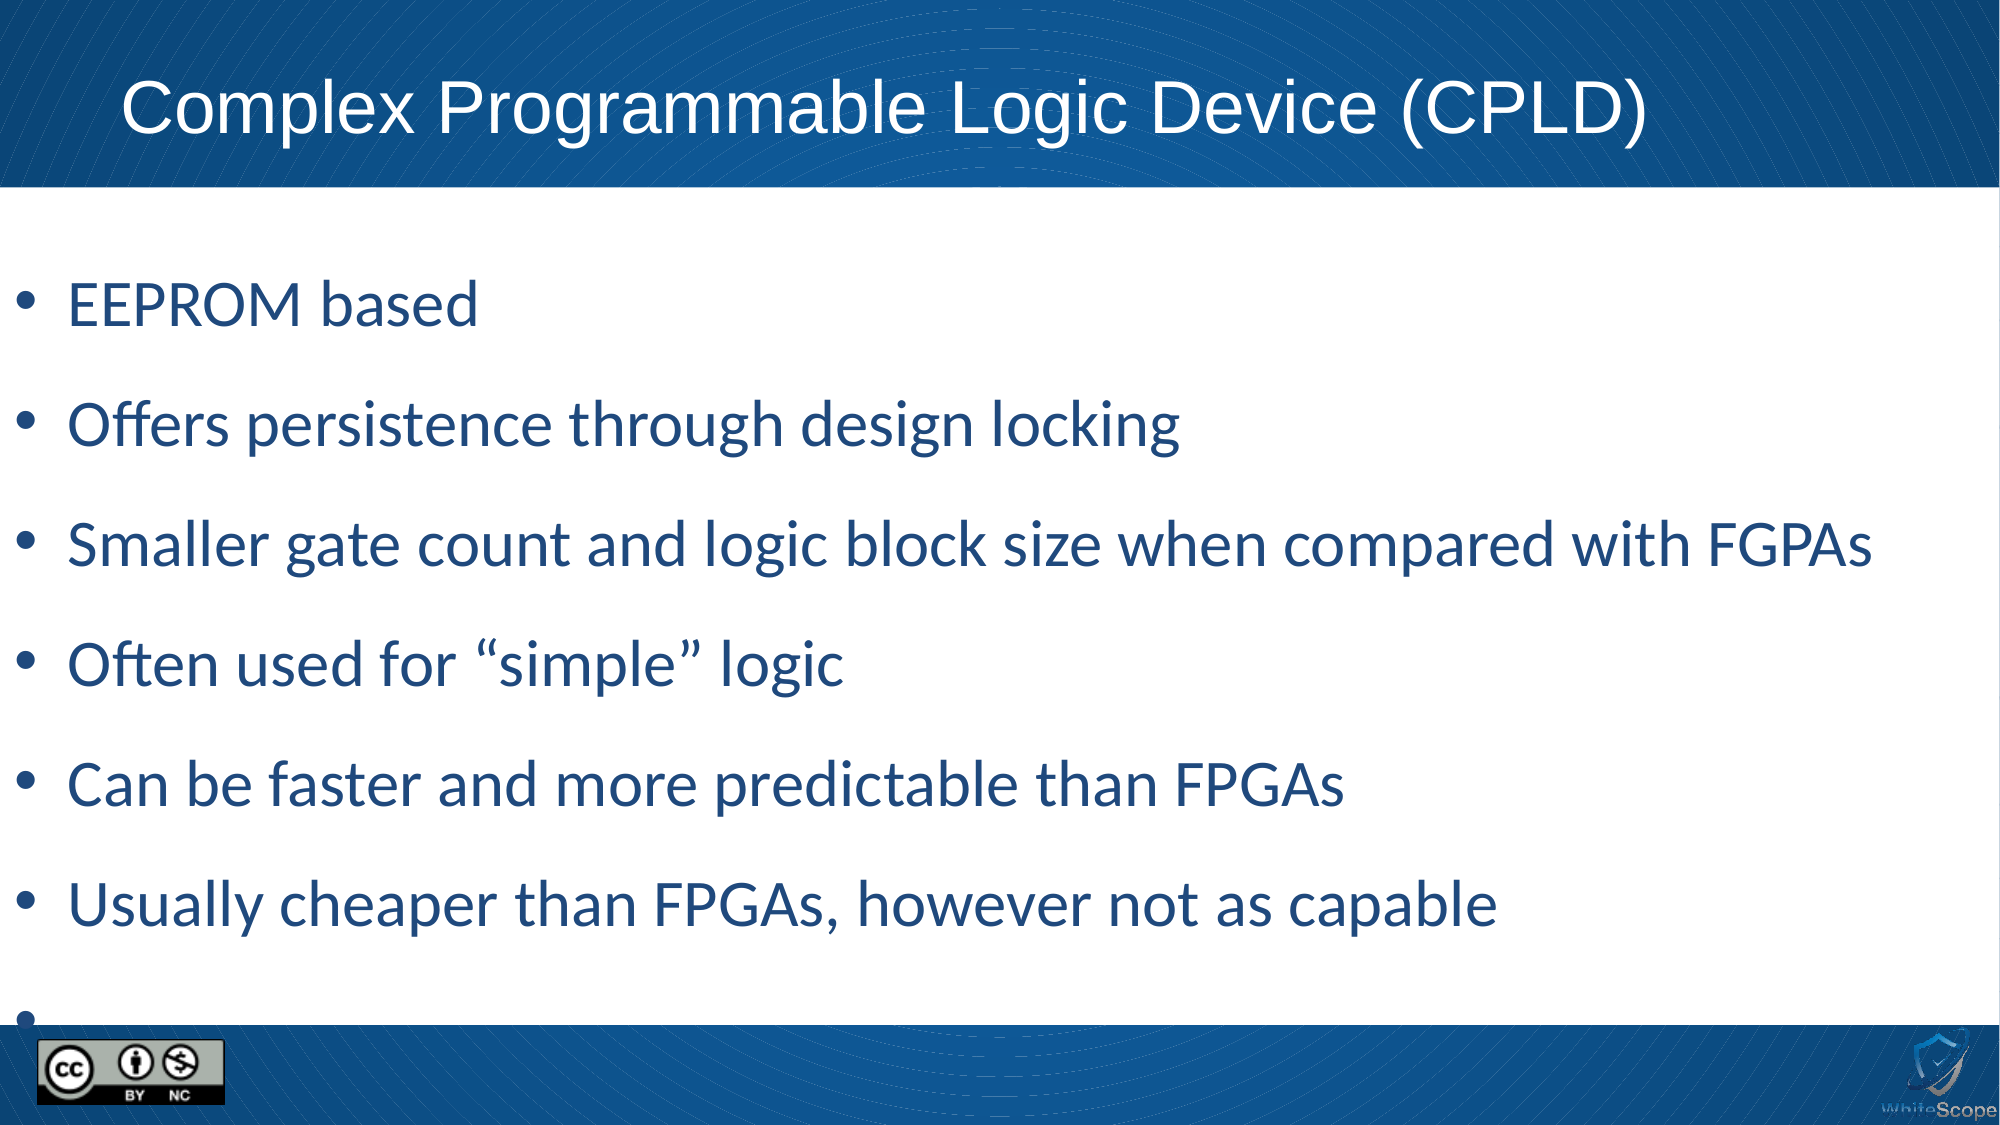

# Complex Programmable Logic Device (CPLD)
  EEPROM based
  Offers persistence through design locking
  Smaller gate count and logic block size when compared with FGPAs
  Often used for “simple” logic
  Can be faster and more predictable than FPGAs
  Usually cheaper than FPGAs, however not as capable